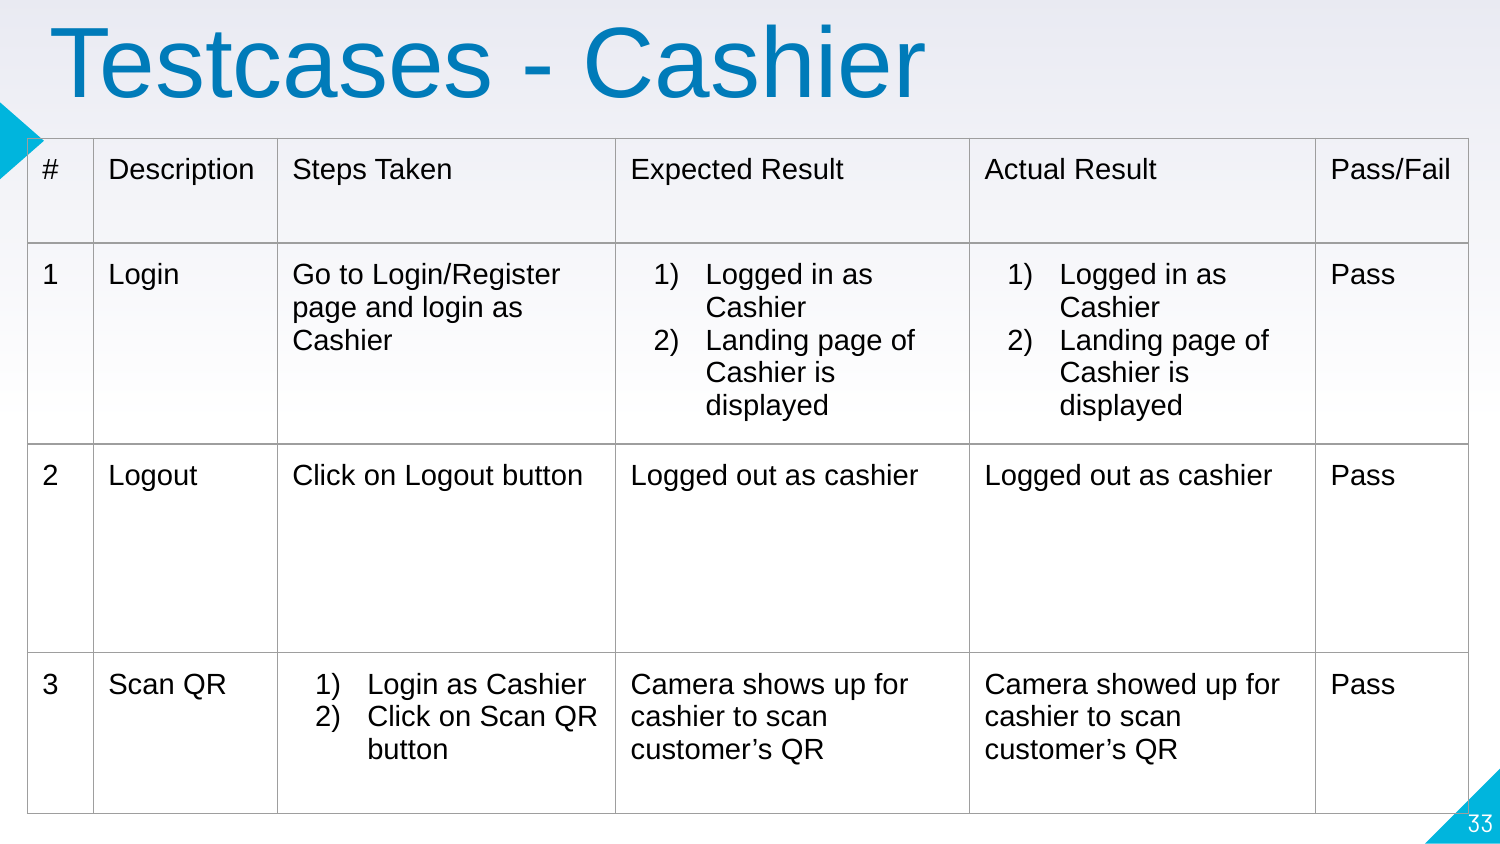

# Testcases - Cashier
| # | Description | Steps Taken | Expected Result | Actual Result | Pass/Fail |
| --- | --- | --- | --- | --- | --- |
| 1 | Login | Go to Login/Register page and login as Cashier | Logged in as Cashier Landing page of Cashier is displayed | Logged in as Cashier Landing page of Cashier is displayed | Pass |
| 2 | Logout | Click on Logout button | Logged out as cashier | Logged out as cashier | Pass |
| 3 | Scan QR | Login as Cashier Click on Scan QR button | Camera shows up for cashier to scan customer’s QR | Camera showed up for cashier to scan customer’s QR | Pass |
33